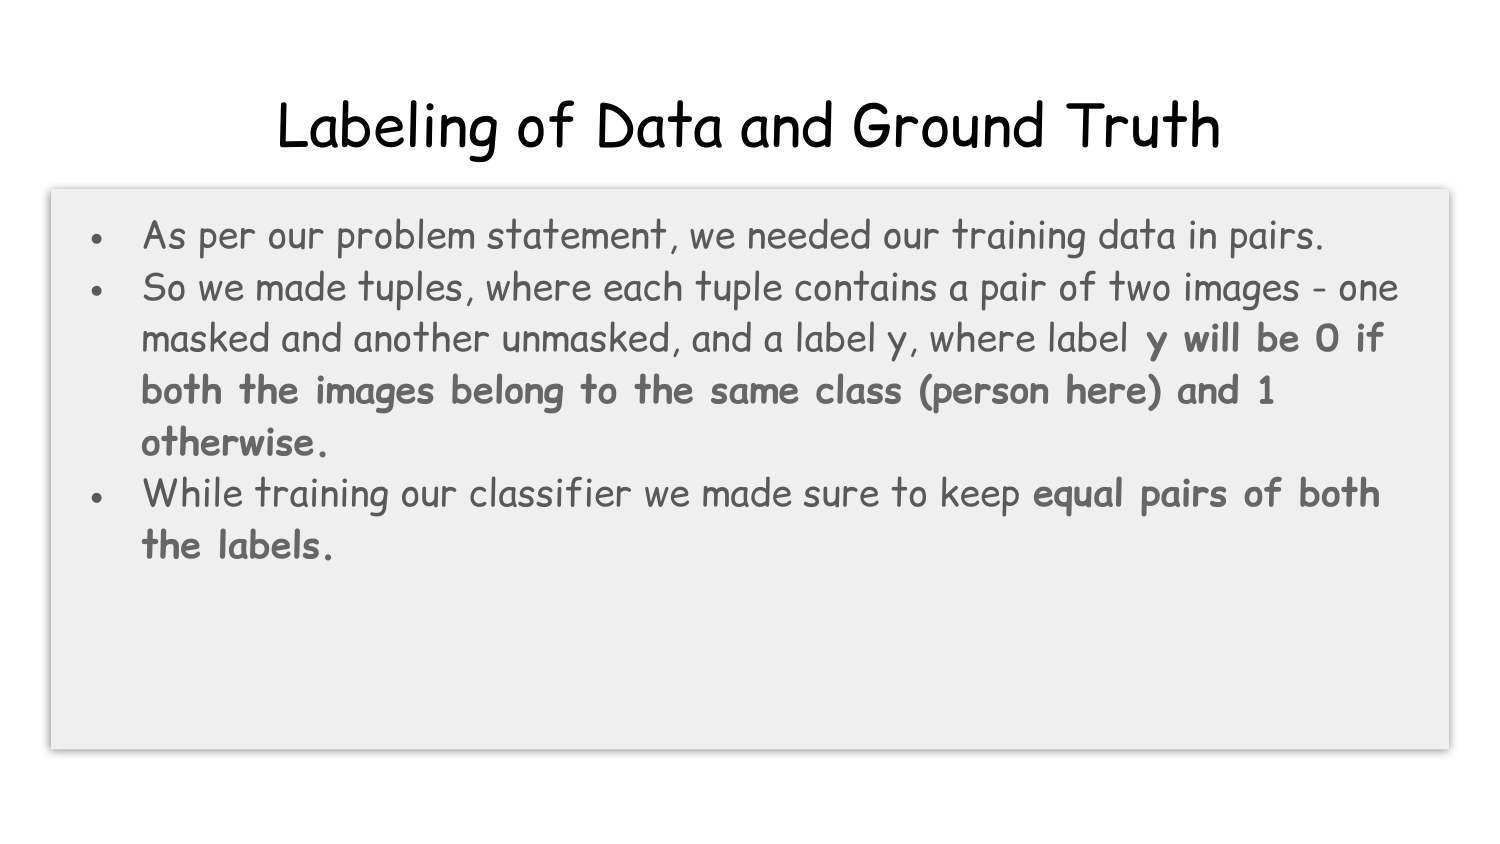

# Labeling of Data and Ground Truth

As per our problem statement, we needed our training data in pairs.
So we made tuples, where each tuple contains a pair of two images - one masked and another unmasked, and a label y, where label y will be 0 if both the images belong to the same class (person here) and 1 otherwise.
While training our classifier we made sure to keep equal pairs of both the labels.